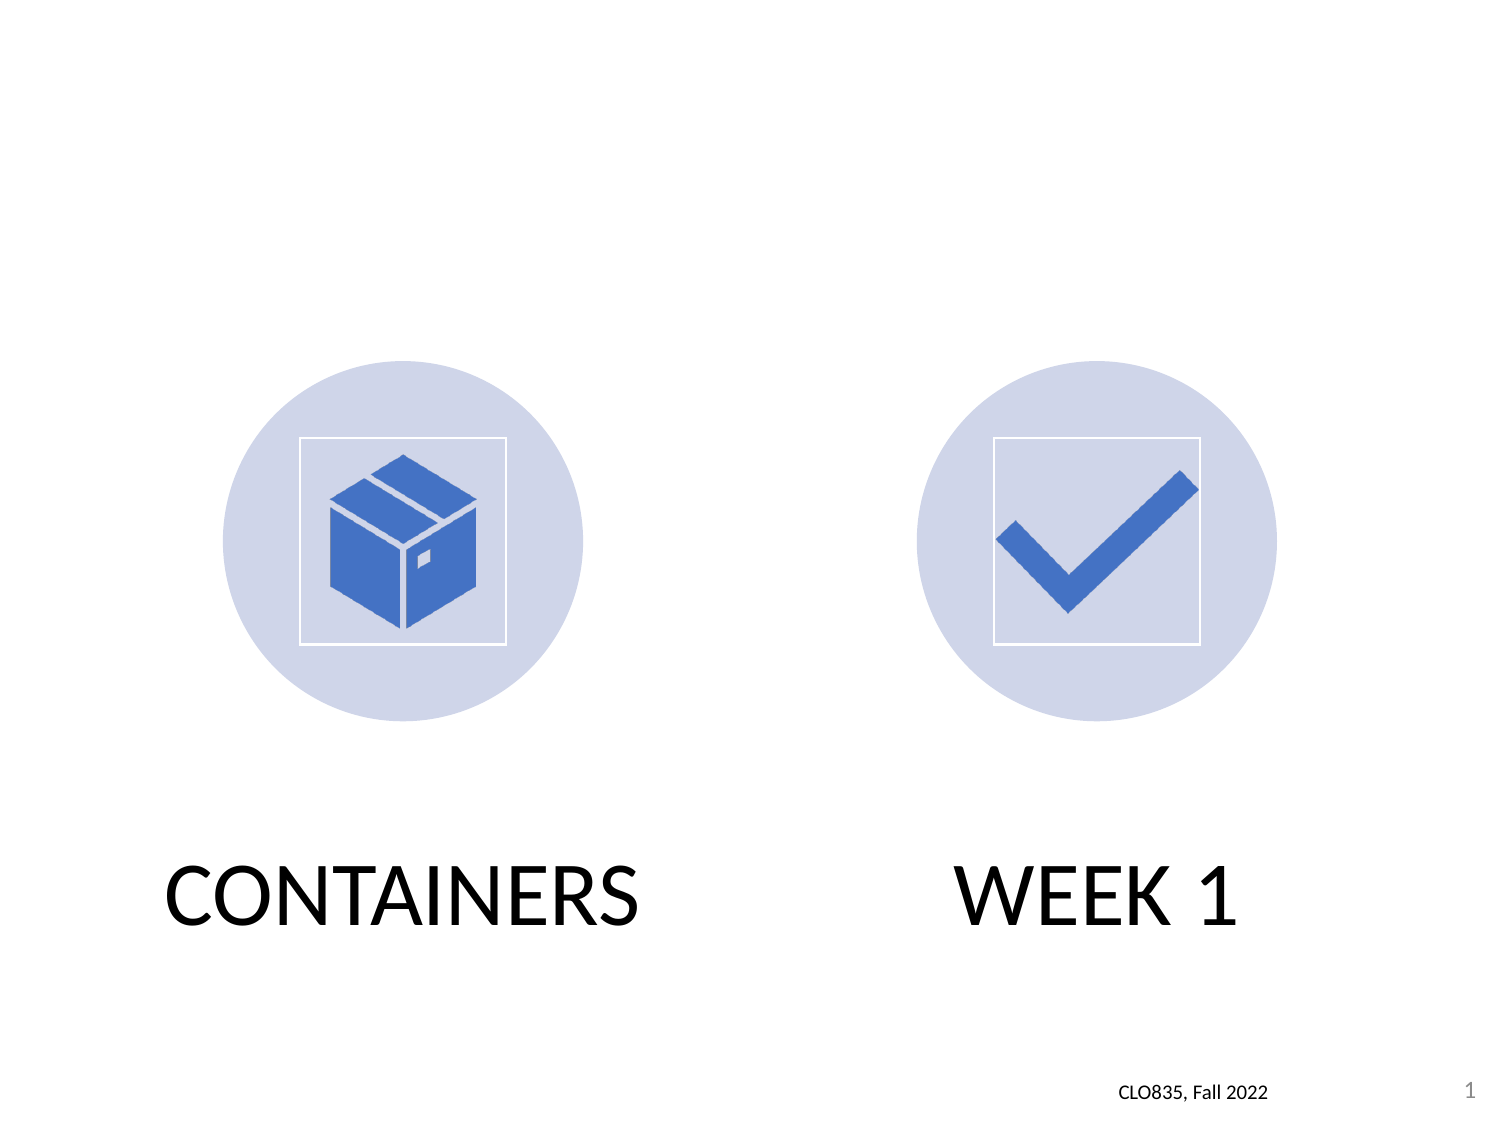

Containers
Week 1
1
CLO835, Fall 2022